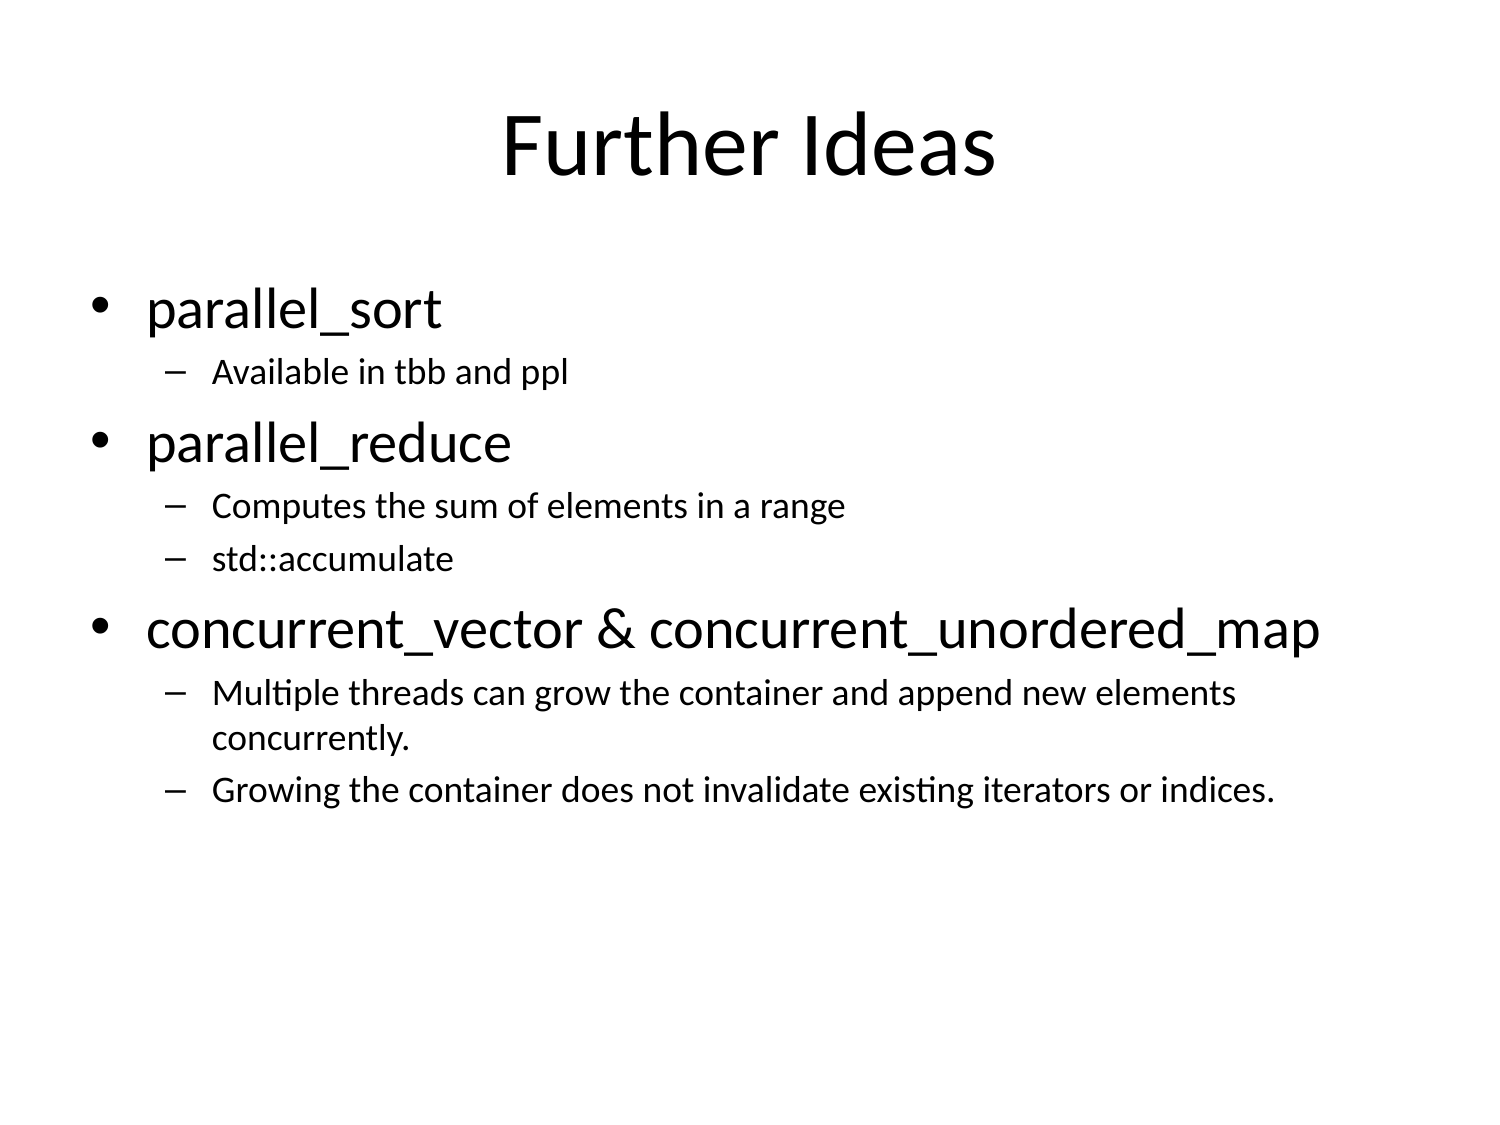

# Further Ideas
parallel_sort
Available in tbb and ppl
parallel_reduce
Computes the sum of elements in a range
std::accumulate
concurrent_vector & concurrent_unordered_map
Multiple threads can grow the container and append new elements concurrently.
Growing the container does not invalidate existing iterators or indices.